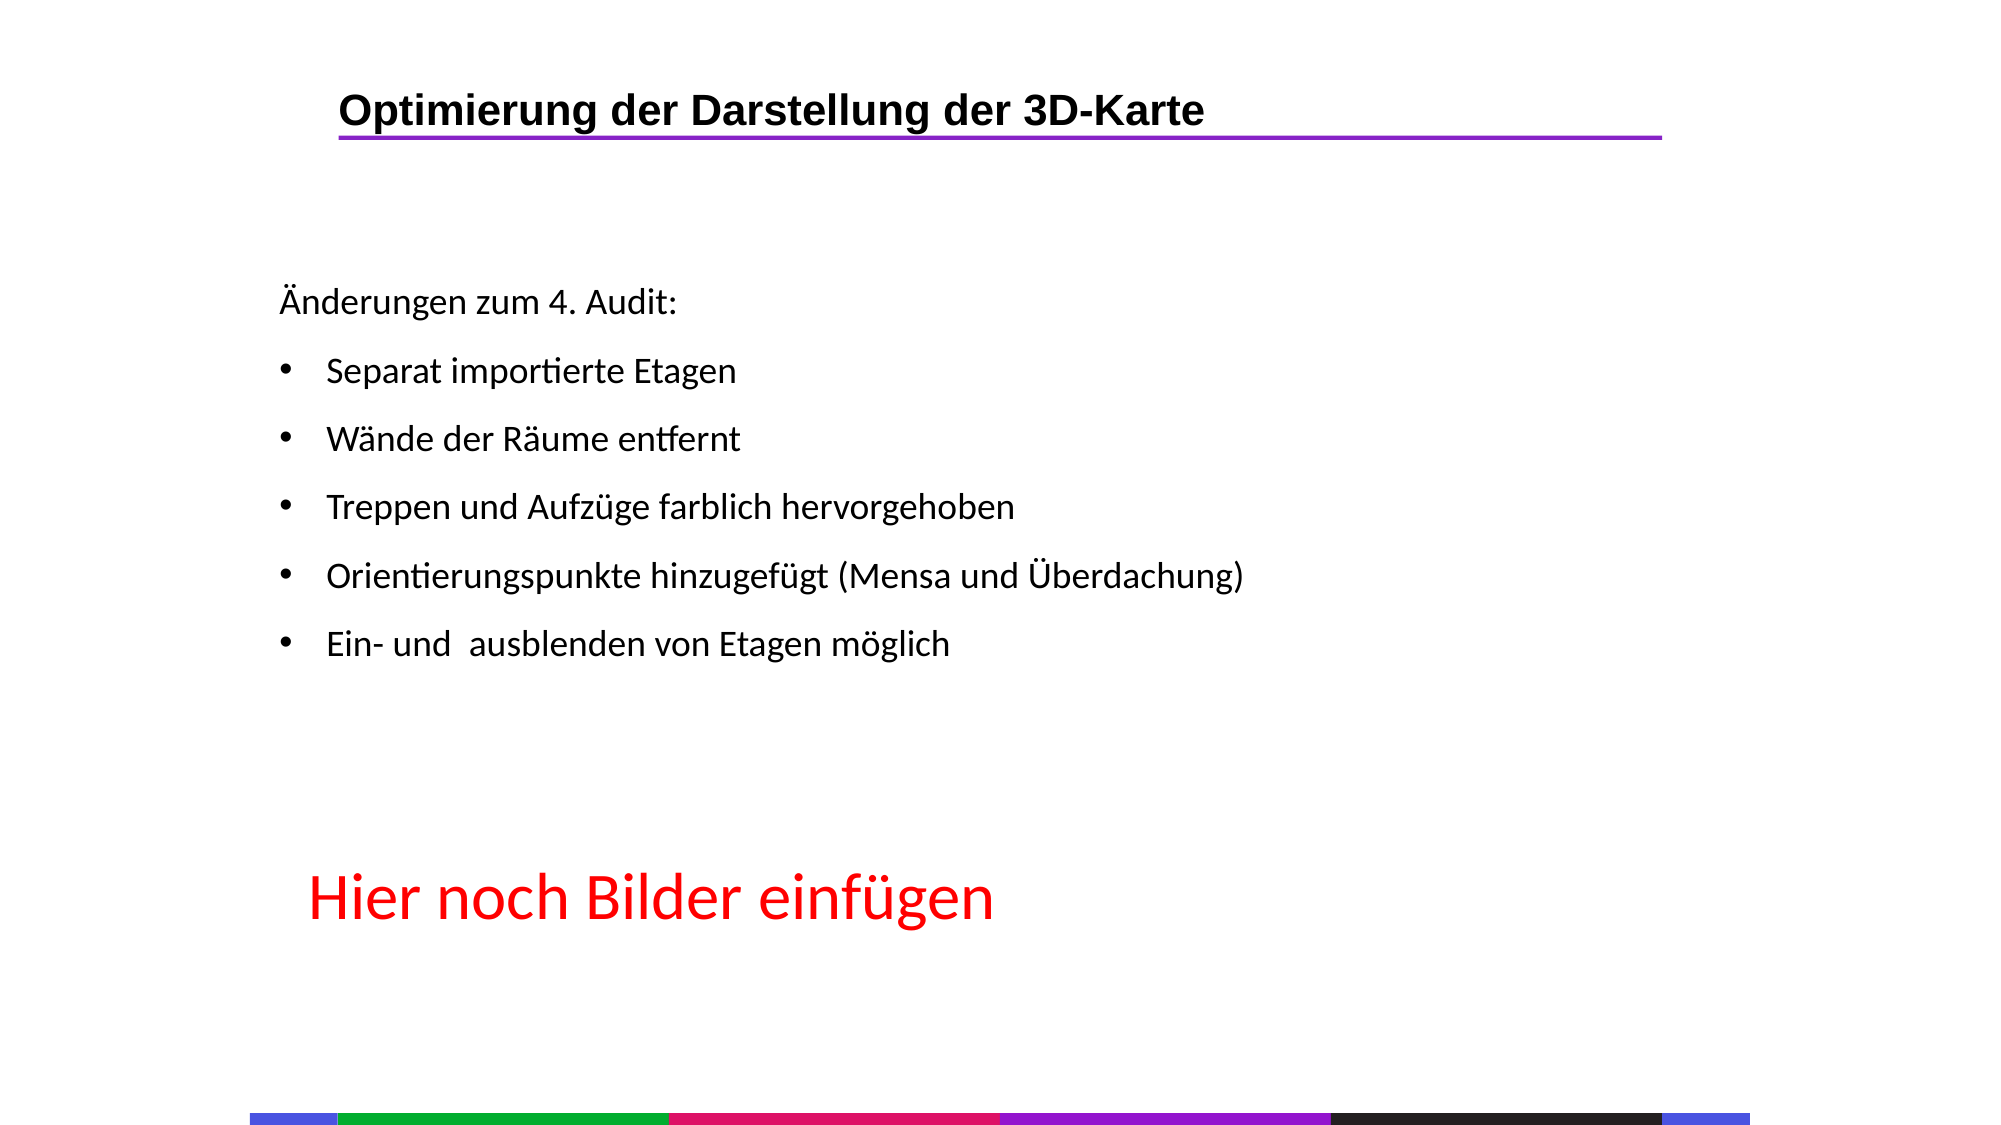

67
Optimierung der Darstellung der 3D-Karte
53

21
53
Änderungen zum 4. Audit:
Separat importierte Etagen
Wände der Räume entfernt
Treppen und Aufzüge farblich hervorgehoben
Orientierungspunkte hinzugefügt (Mensa und Überdachung)
Ein- und  ausblenden von Etagen möglich

21
53
21
53
21
53
21
53
21
53
21
Hier noch Bilder einfügen
53
21
53

133
21
133
21
133
21
133
21
133
21
133